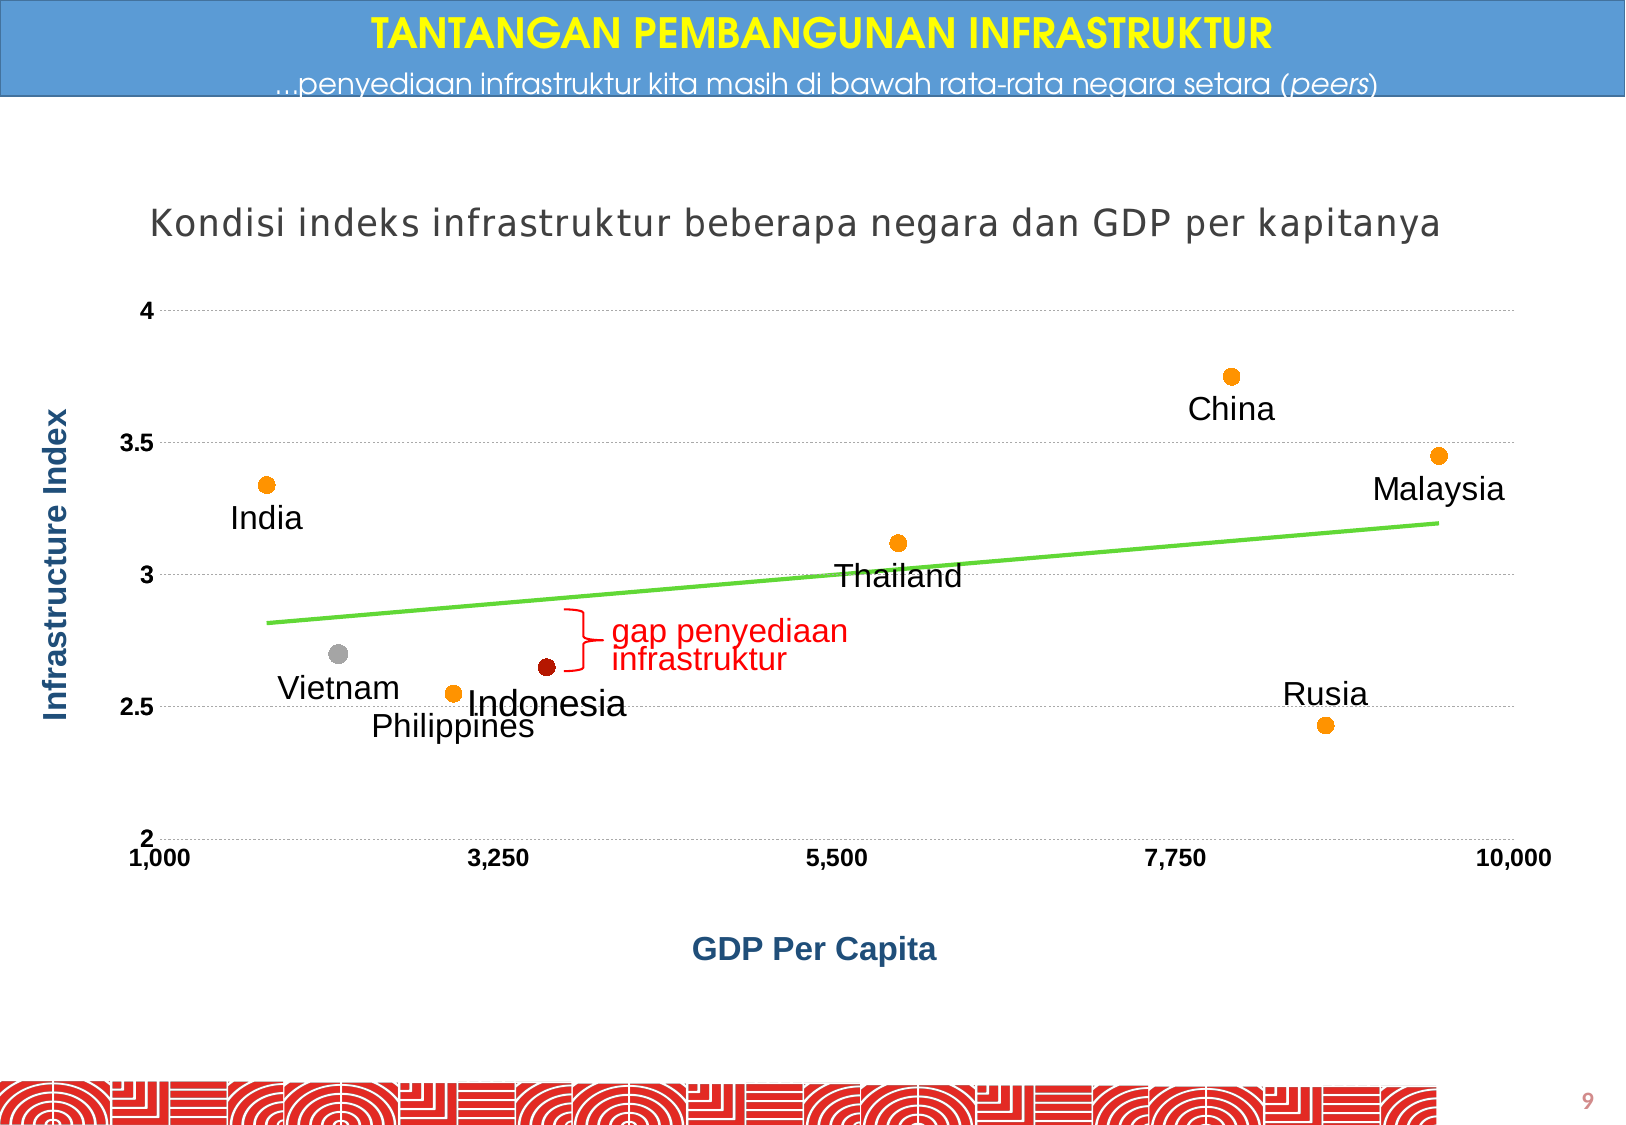

TANTANGAN PEMBANGUNAN INFRASTRUKTUR
 …penyediaan infrastruktur kita masih di bawah rata-rata negara setara (peers)
Kondisi indeks infrastruktur beberapa negara dan GDP per kapitanya

### Chart

| Category | Brazil | Rusia | India | China | Indonesia | Philippines | Malaysia | Thailand | Vietnam |
|---|---|---|---|---|---|---|---|---|---|

### Chart

| Category | Jakarta |
|---|---|
Infrastructure Index
gap penyediaan
infrastruktur

GDP Per Capita
9